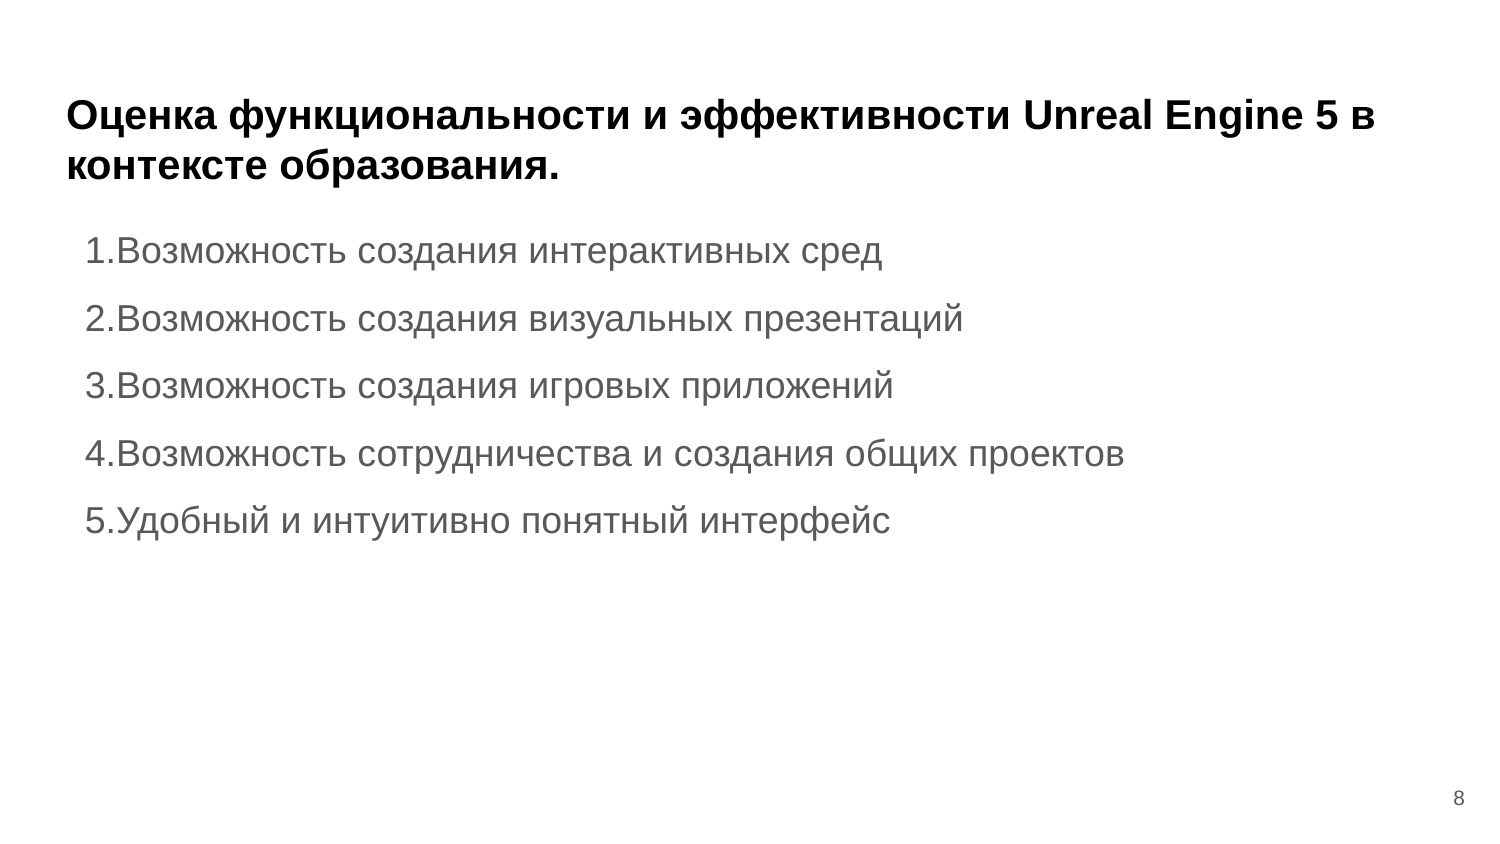

# Оценка функциональности и эффективности Unreal Engine 5 в контексте образования.
1.Возможность создания интерактивных сред
2.Возможность создания визуальных презентаций
3.Возможность создания игровых приложений
4.Возможность сотрудничества и создания общих проектов
5.Удобный и интуитивно понятный интерфейс
8